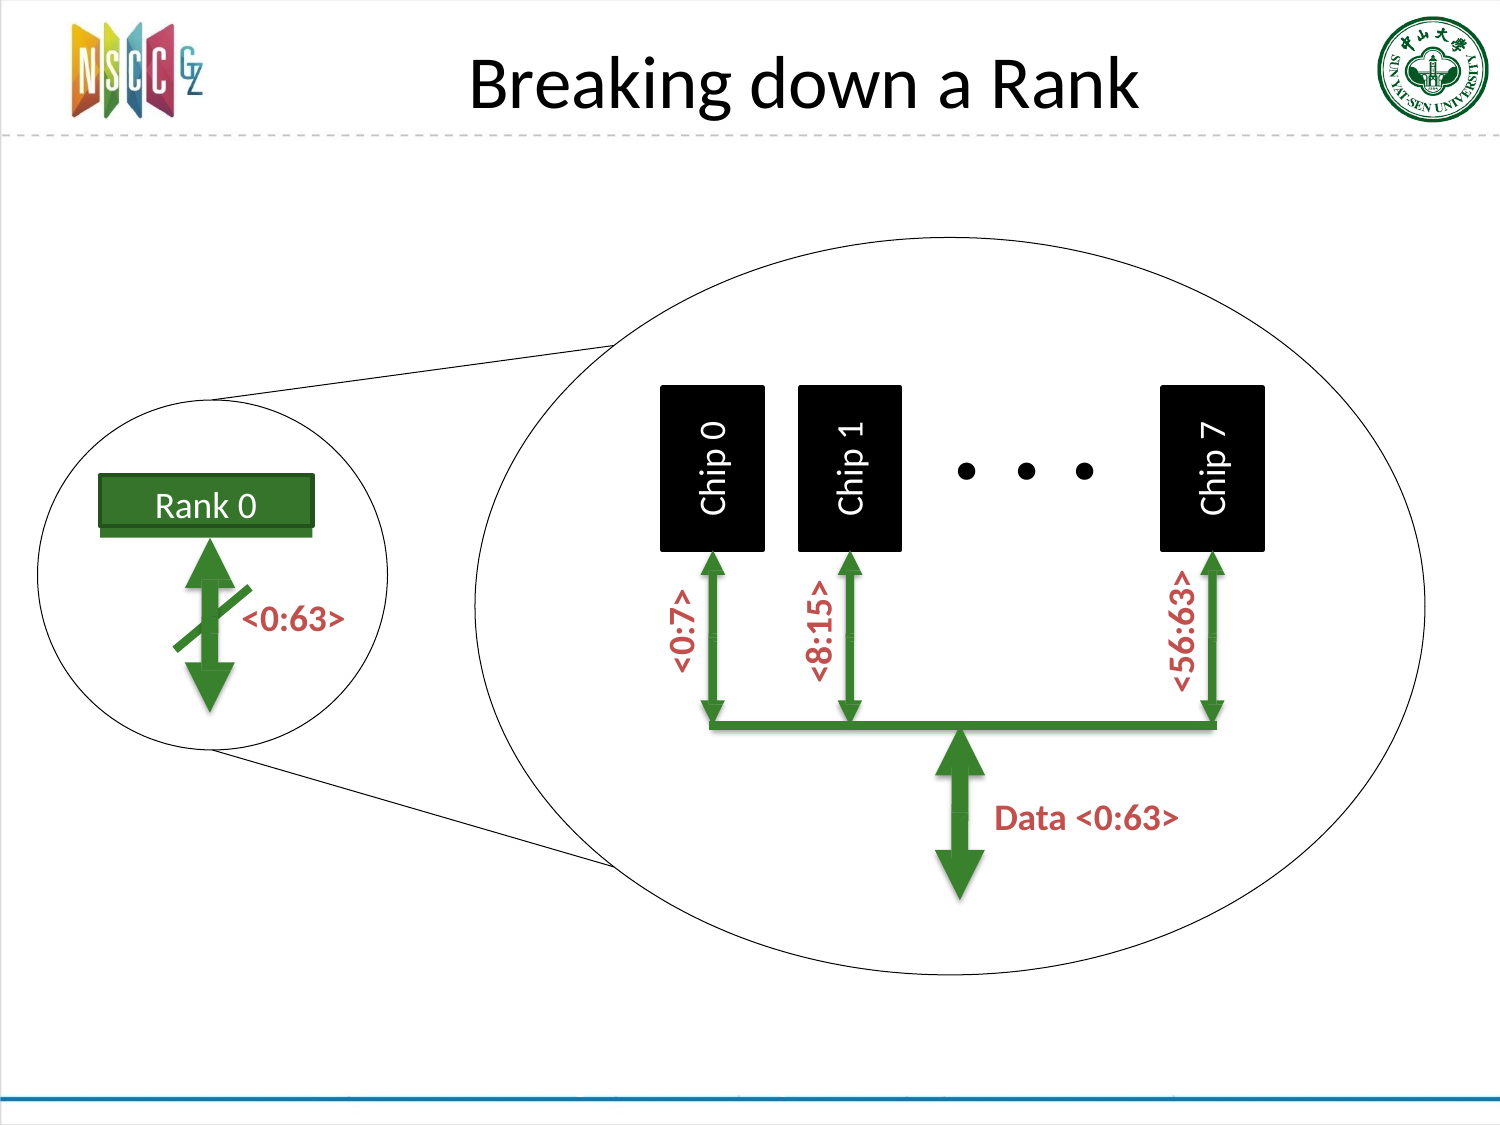

# Breaking down a Rank

.	.	.

Chip 0
Chip 1
Chip 7

Rank 0

<56:63>
<8:15>
<0:7>

<0:63>

Data <0:63>